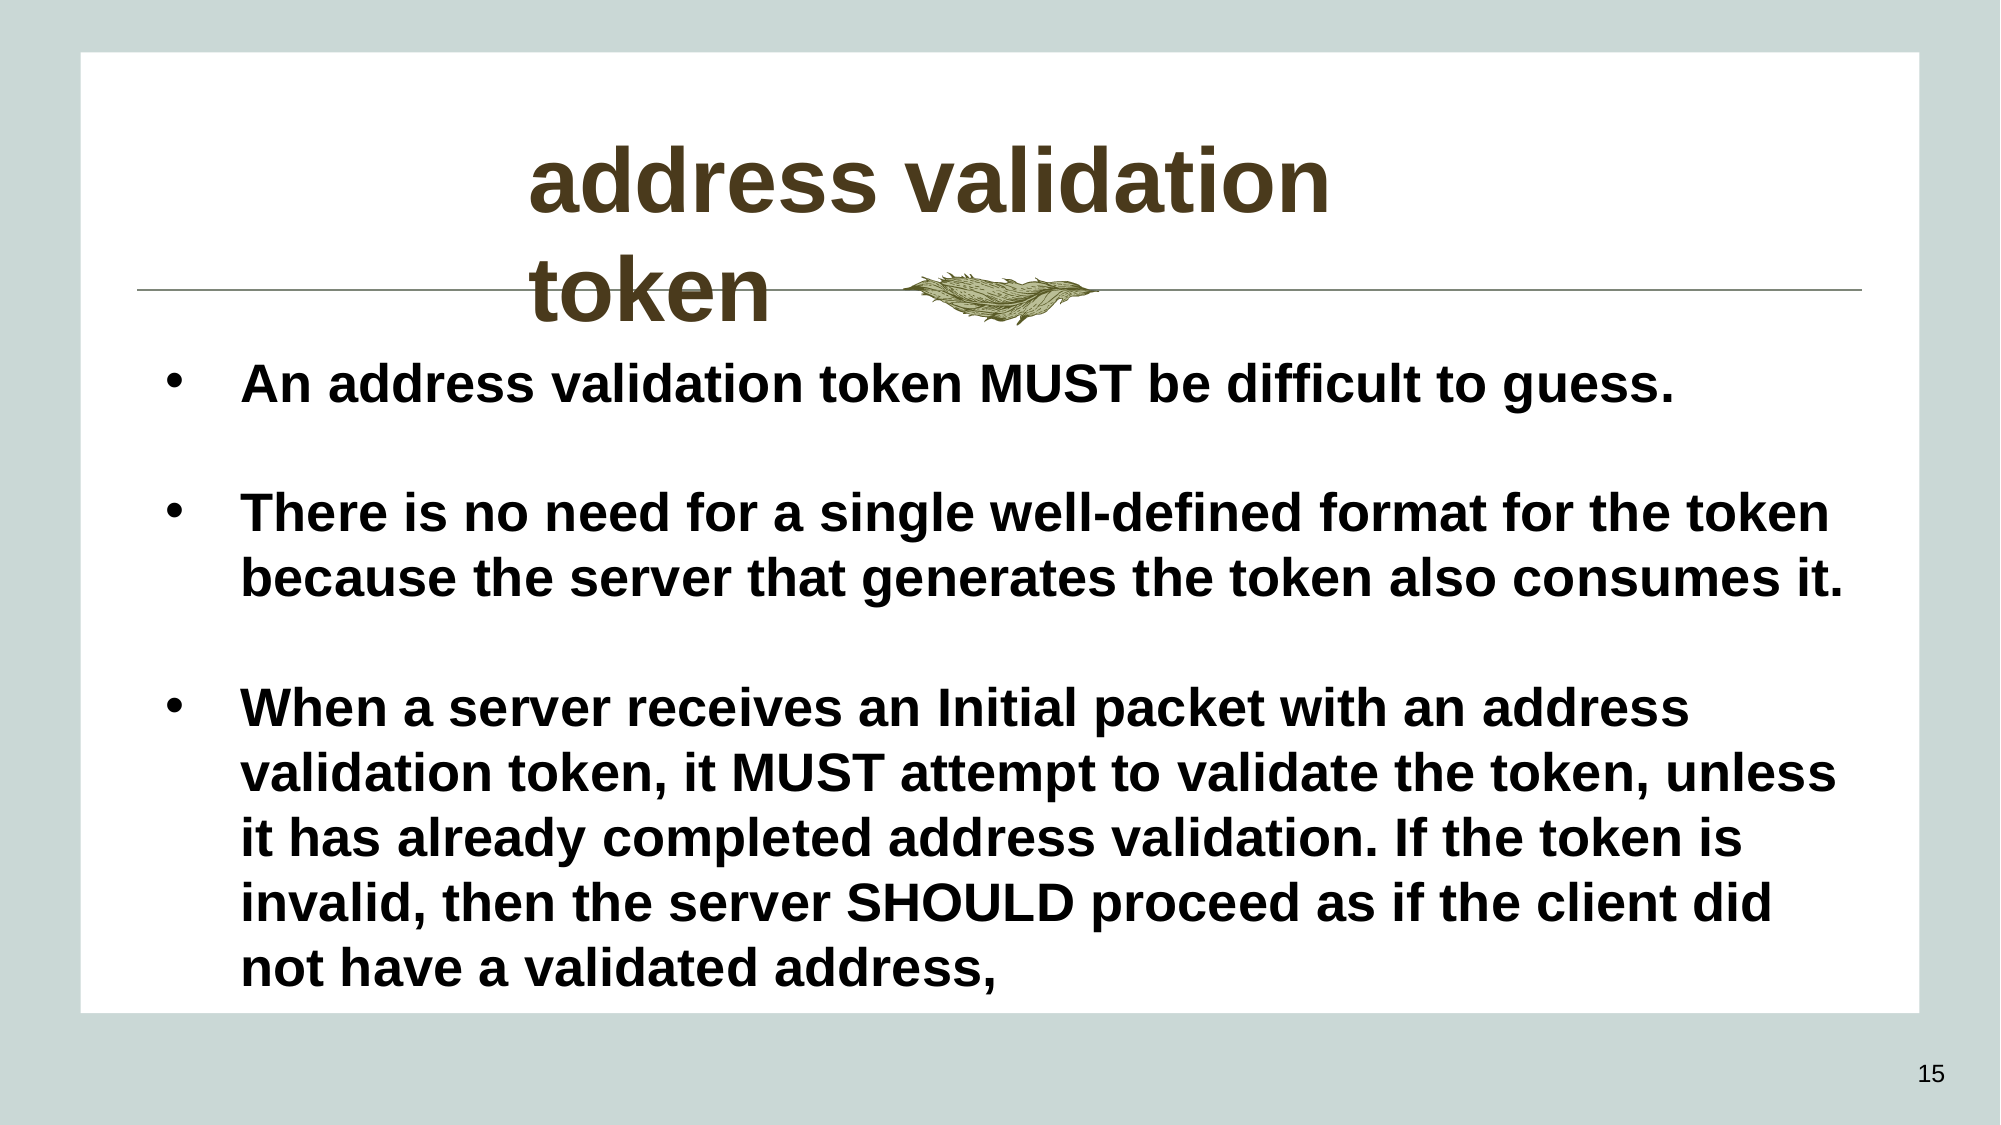

address validation token
An address validation token MUST be difficult to guess.

There is no need for a single well-defined format for the token because the server that generates the token also consumes it.

When a server receives an Initial packet with an address validation token, it MUST attempt to validate the token, unless it has already completed address validation. If the token is invalid, then the server SHOULD proceed as if the client did not have a validated address,

15